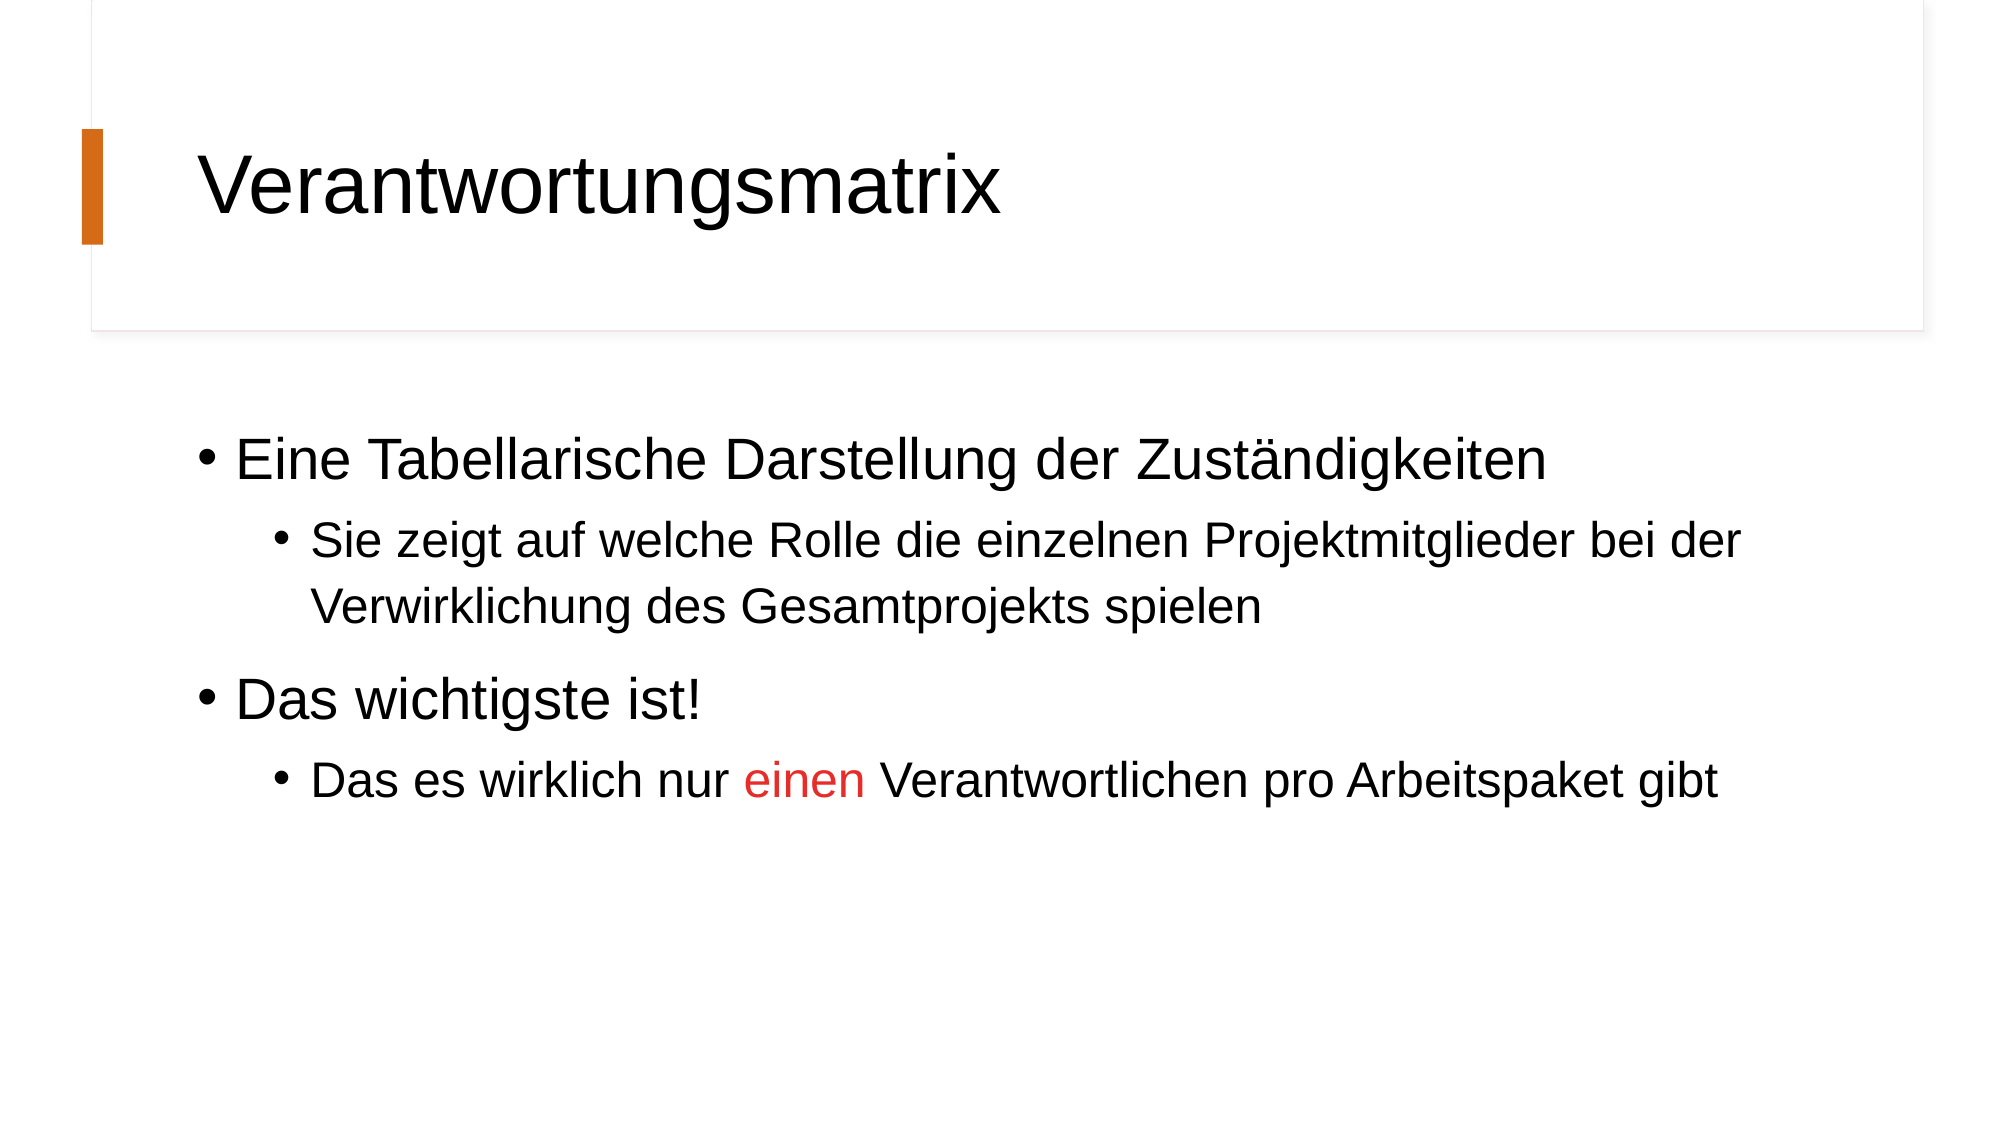

# Verantwortungsmatrix
Eine Tabellarische Darstellung der Zuständigkeiten
Sie zeigt auf welche Rolle die einzelnen Projektmitglieder bei der Verwirklichung des Gesamtprojekts spielen
Das wichtigste ist!
Das es wirklich nur einen Verantwortlichen pro Arbeitspaket gibt